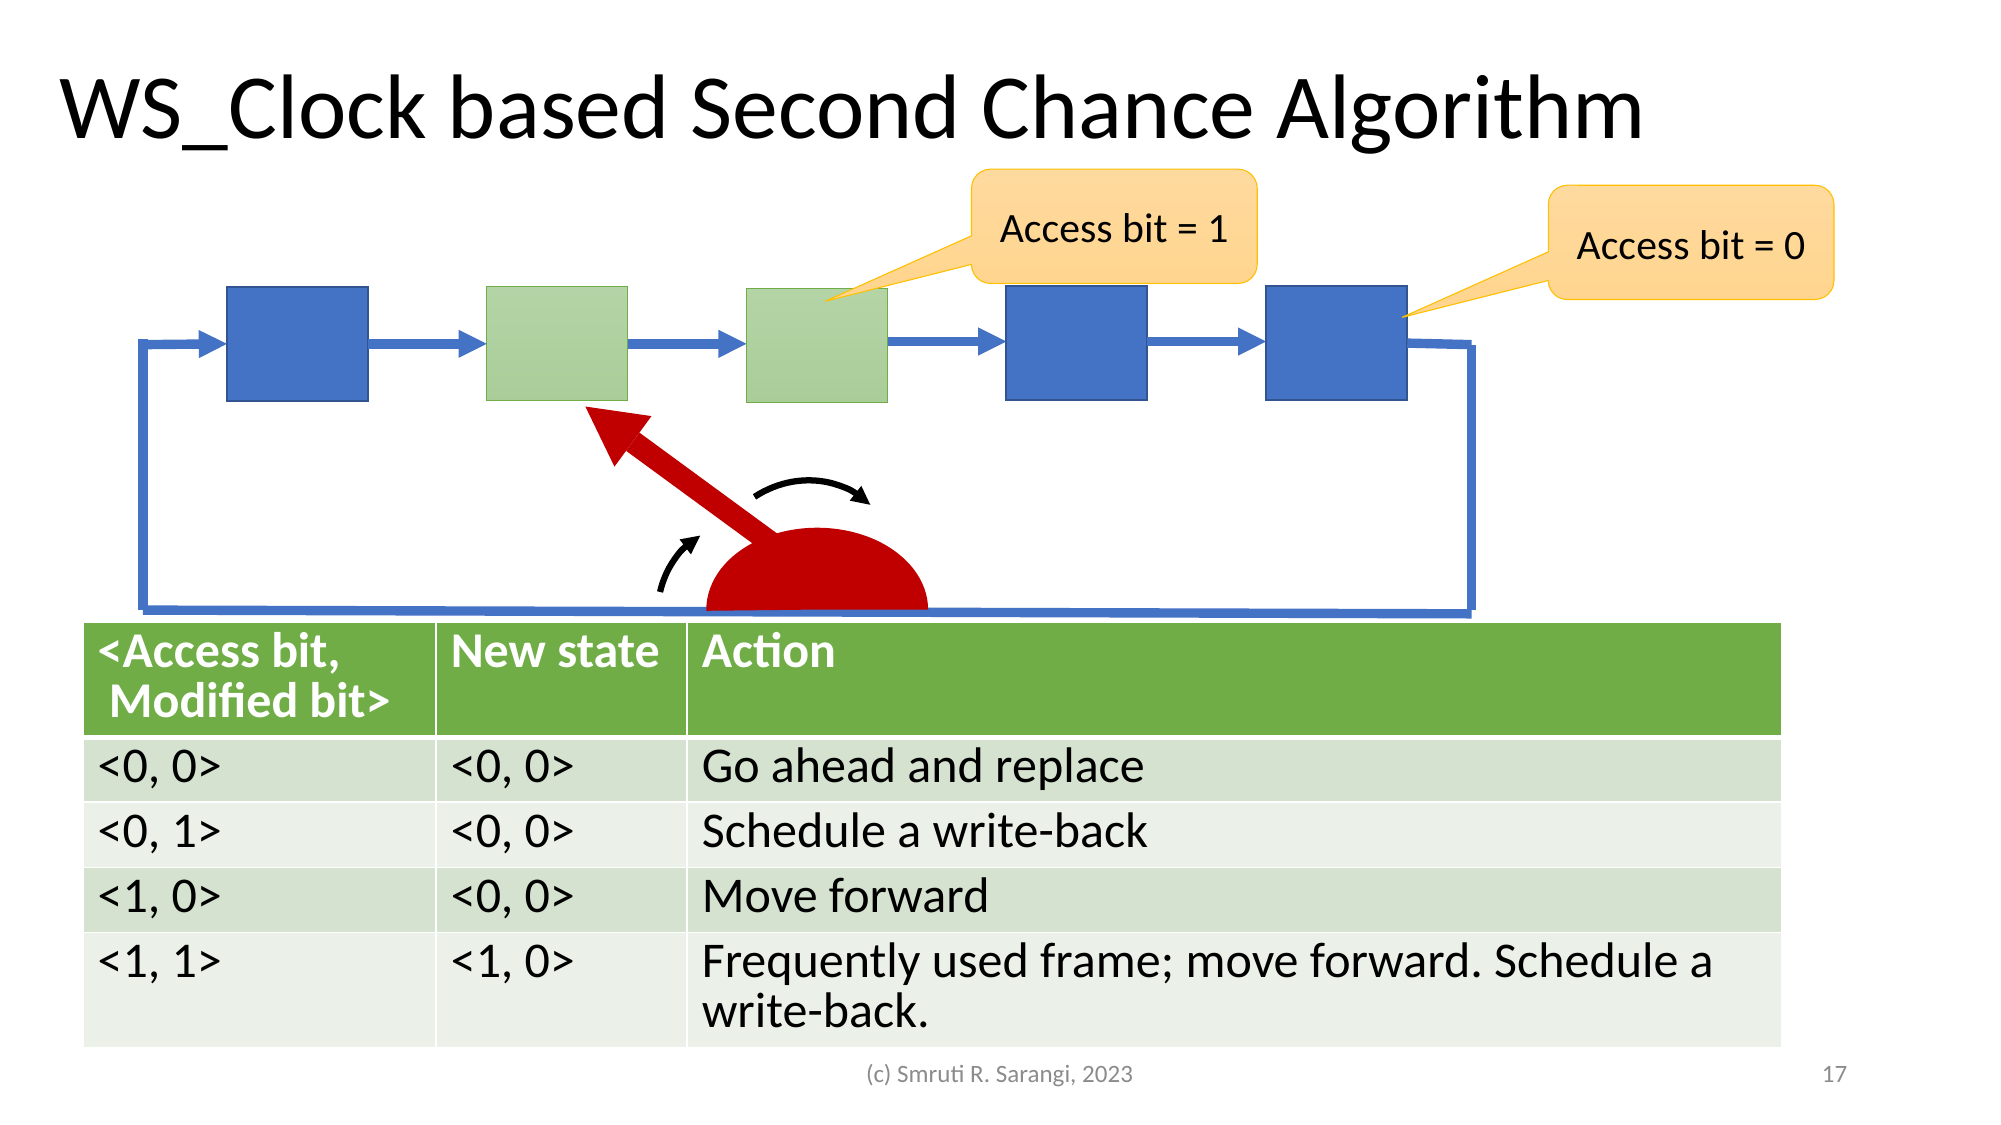

# WS_Clock based Second Chance Algorithm
Access bit = 1
Access bit = 0

| <Access bit, Modified bit> | New state | Action |
| --- | --- | --- |
| <0, 0> | <0, 0> | Go ahead and replace |
| <0, 1> | <0, 0> | Schedule a write-back |
| <1, 0> | <0, 0> | Move forward |
| <1, 1> | <1, 0> | Frequently used frame; move forward. Schedule a write-back. |
(c) Smruti R. Sarangi, 2023
17